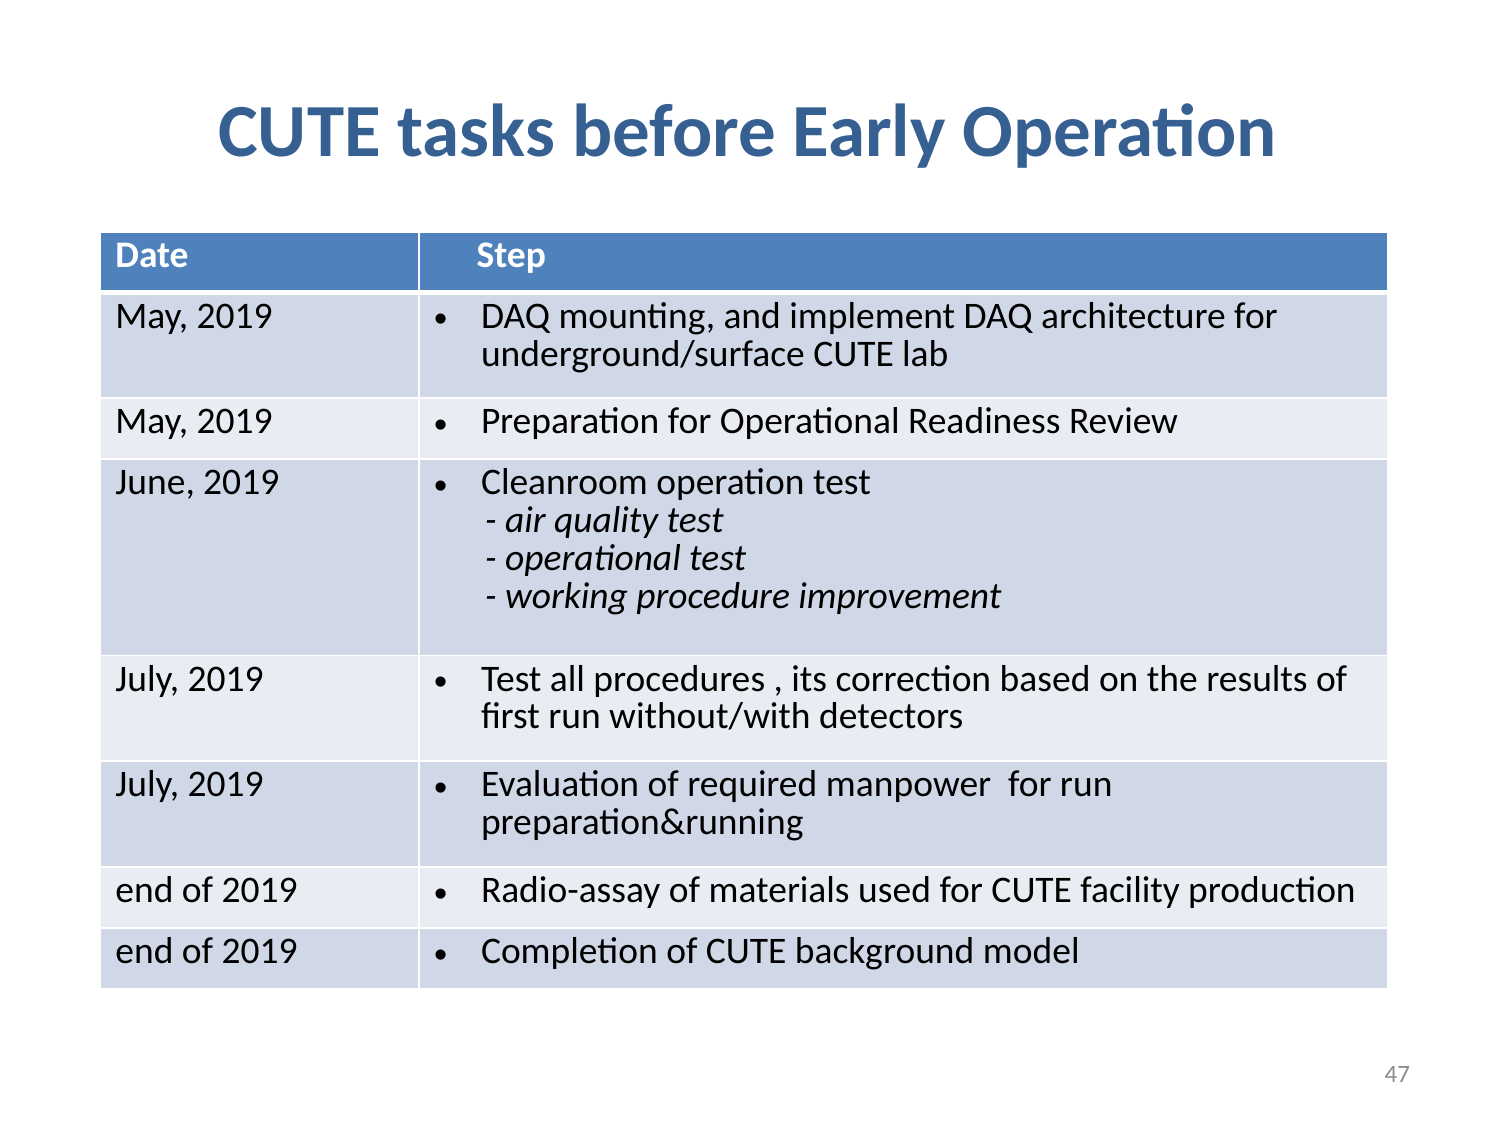

# CUTE tasks before Early Operation
| Date | Step |
| --- | --- |
| May, 2019 | DAQ mounting, and implement DAQ architecture for underground/surface CUTE lab |
| May, 2019 | Preparation for Operational Readiness Review |
| June, 2019 | Cleanroom operation test - air quality test - operational test - working procedure improvement |
| July, 2019 | Test all procedures , its correction based on the results of first run without/with detectors |
| July, 2019 | Evaluation of required manpower for run preparation&running |
| end of 2019 | Radio-assay of materials used for CUTE facility production |
| end of 2019 | Completion of CUTE background model |
47